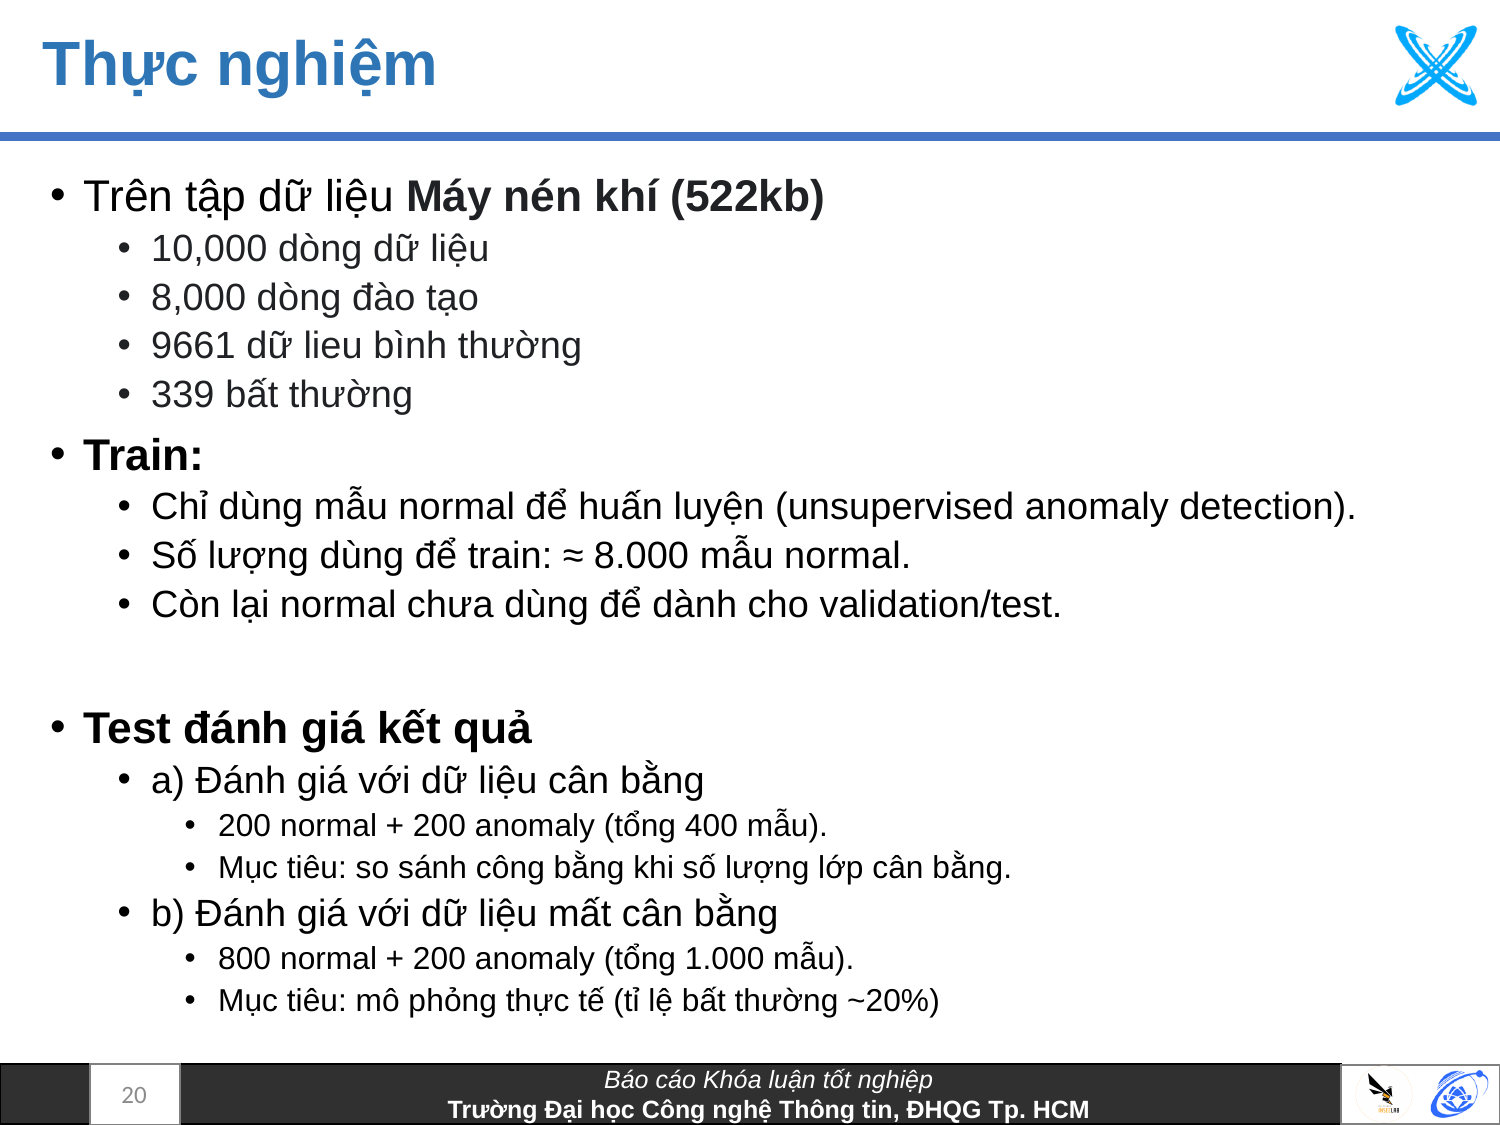

# Thực nghiệm
Trên tập dữ liệu Máy nén khí (522kb)
10,000 dòng dữ liệu
8,000 dòng đào tạo
9661 dữ lieu bình thường
339 bất thường
Train:
Chỉ dùng mẫu normal để huấn luyện (unsupervised anomaly detection).
Số lượng dùng để train: ≈ 8.000 mẫu normal.
Còn lại normal chưa dùng để dành cho validation/test.

Test đánh giá kết quả
a) Đánh giá với dữ liệu cân bằng
200 normal + 200 anomaly (tổng 400 mẫu).
Mục tiêu: so sánh công bằng khi số lượng lớp cân bằng.
b) Đánh giá với dữ liệu mất cân bằng
800 normal + 200 anomaly (tổng 1.000 mẫu).
Mục tiêu: mô phỏng thực tế (tỉ lệ bất thường ~20%)

20